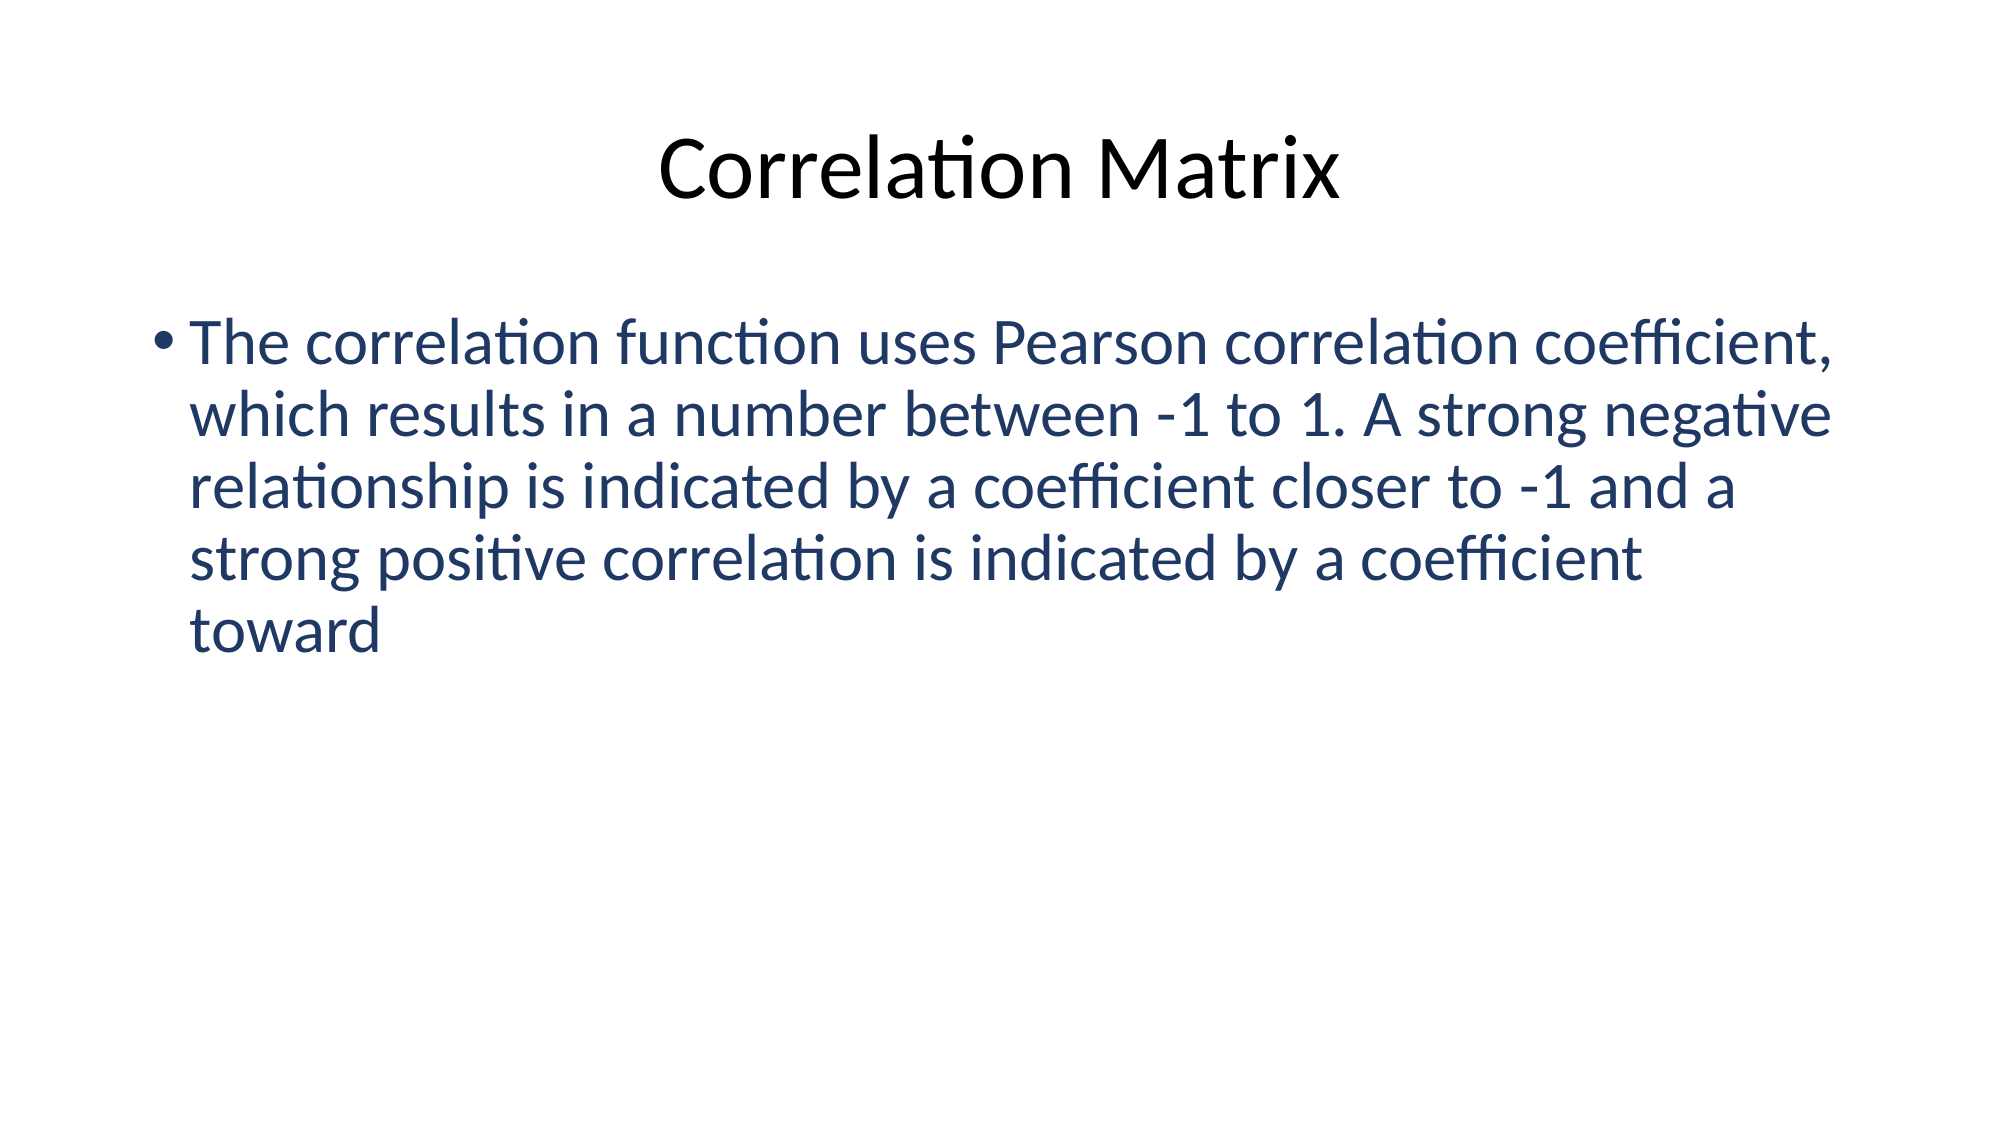

# Correlation Matrix
The correlation function uses Pearson correlation coefficient, which results in a number between -1 to 1. A strong negative relationship is indicated by a coefficient closer to -1 and a strong positive correlation is indicated by a coefficient toward